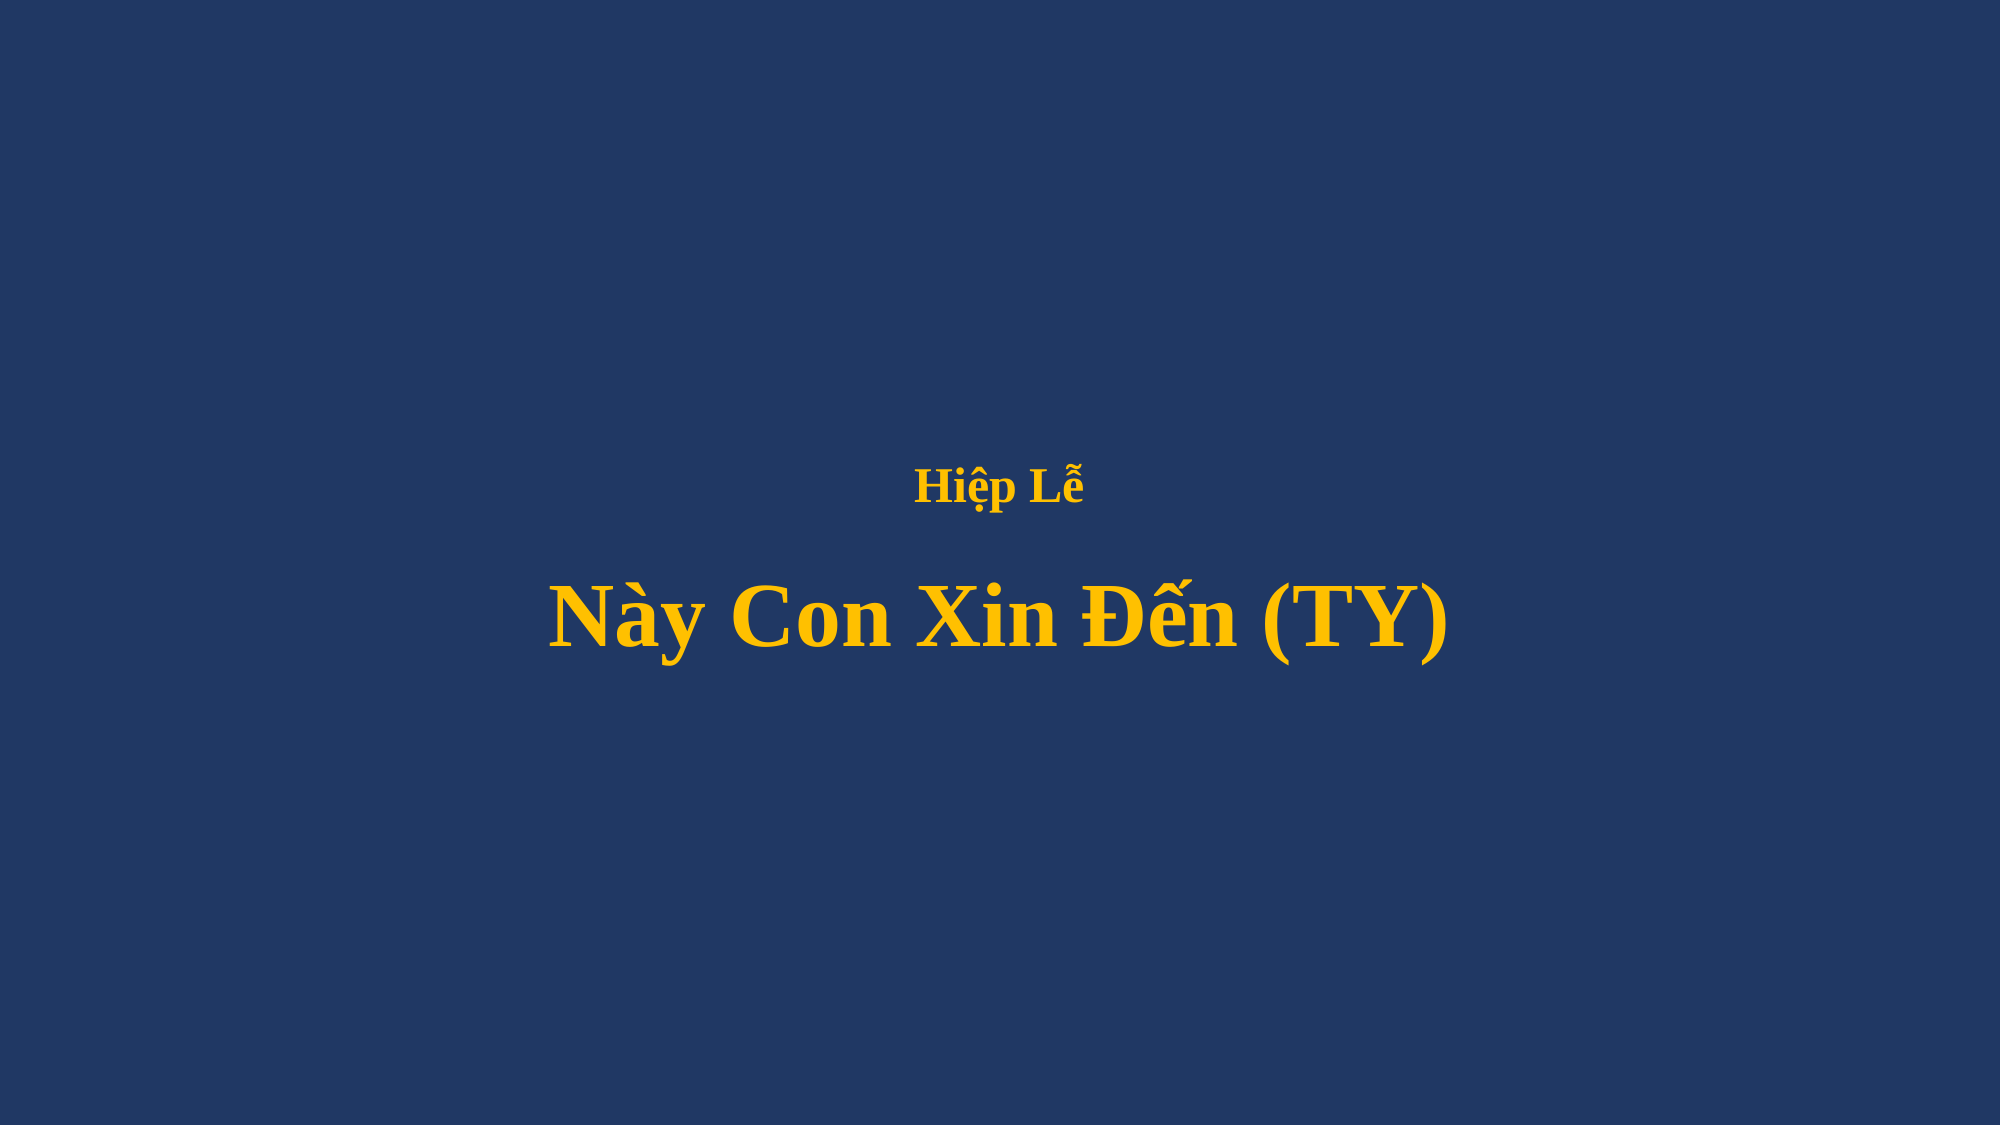

# Hiệp Lễ Này Con Xin Đến (TY)